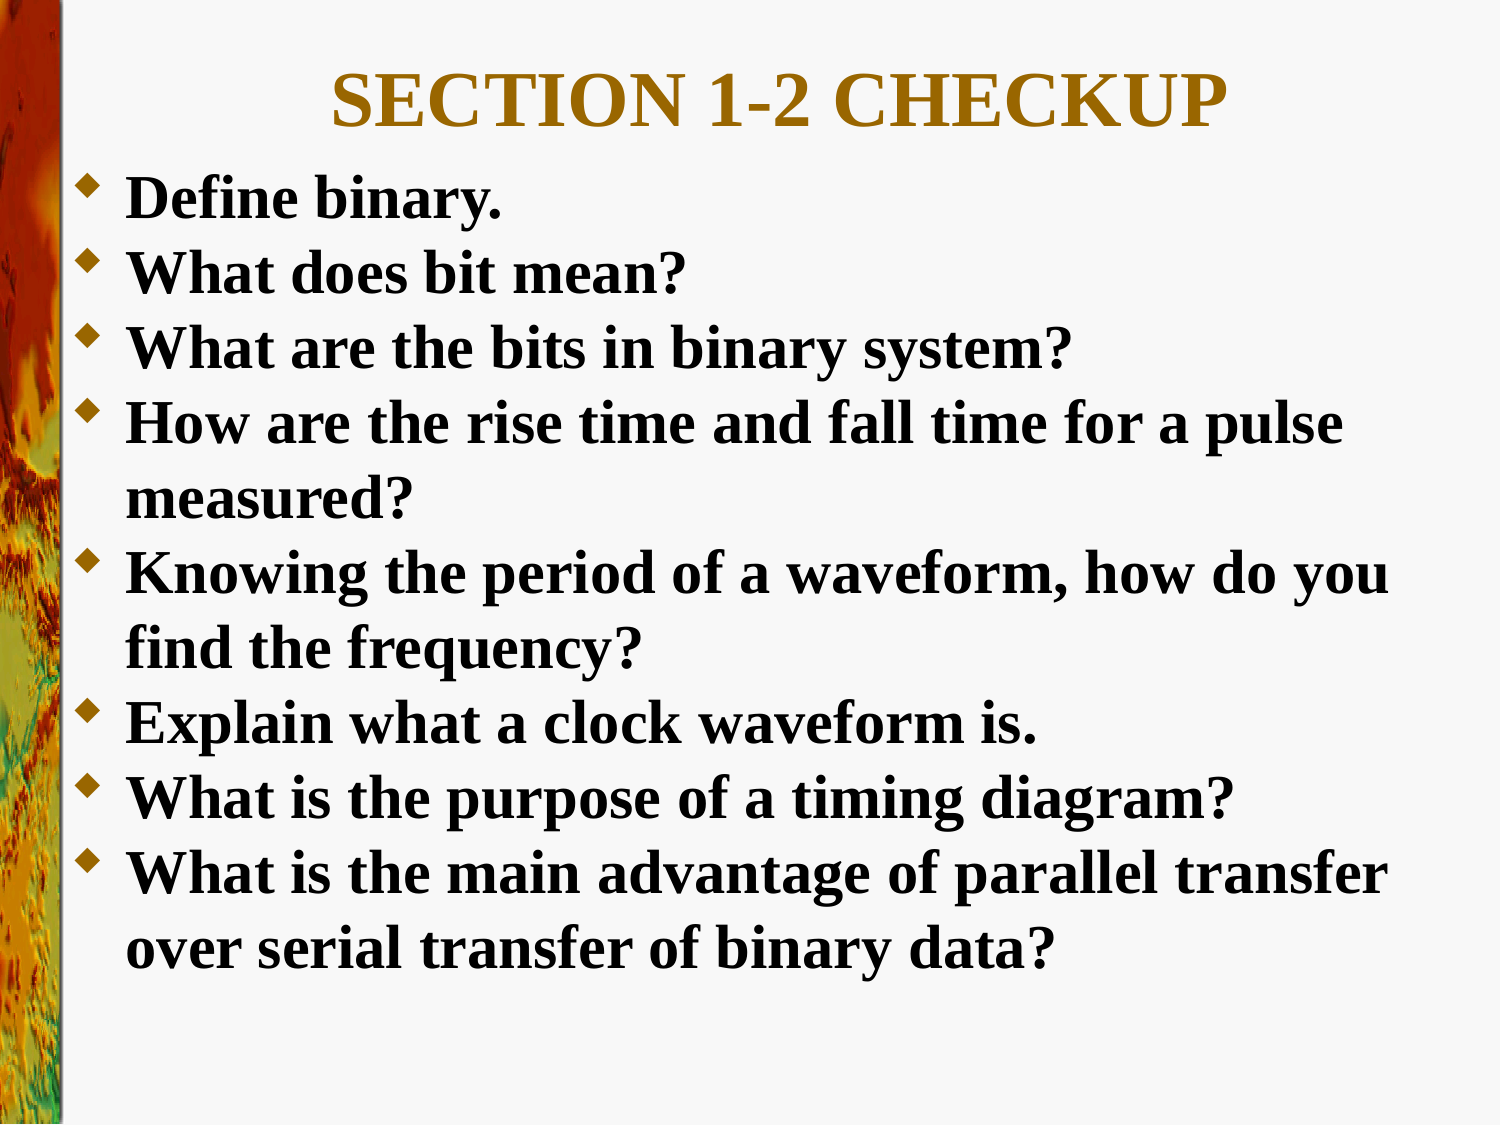

SECTION 1-2 CHECKUP
Define binary.
What does bit mean?
What are the bits in binary system?
How are the rise time and fall time for a pulse measured?
Knowing the period of a waveform, how do you find the frequency?
Explain what a clock waveform is.
What is the purpose of a timing diagram?
What is the main advantage of parallel transfer over serial transfer of binary data?